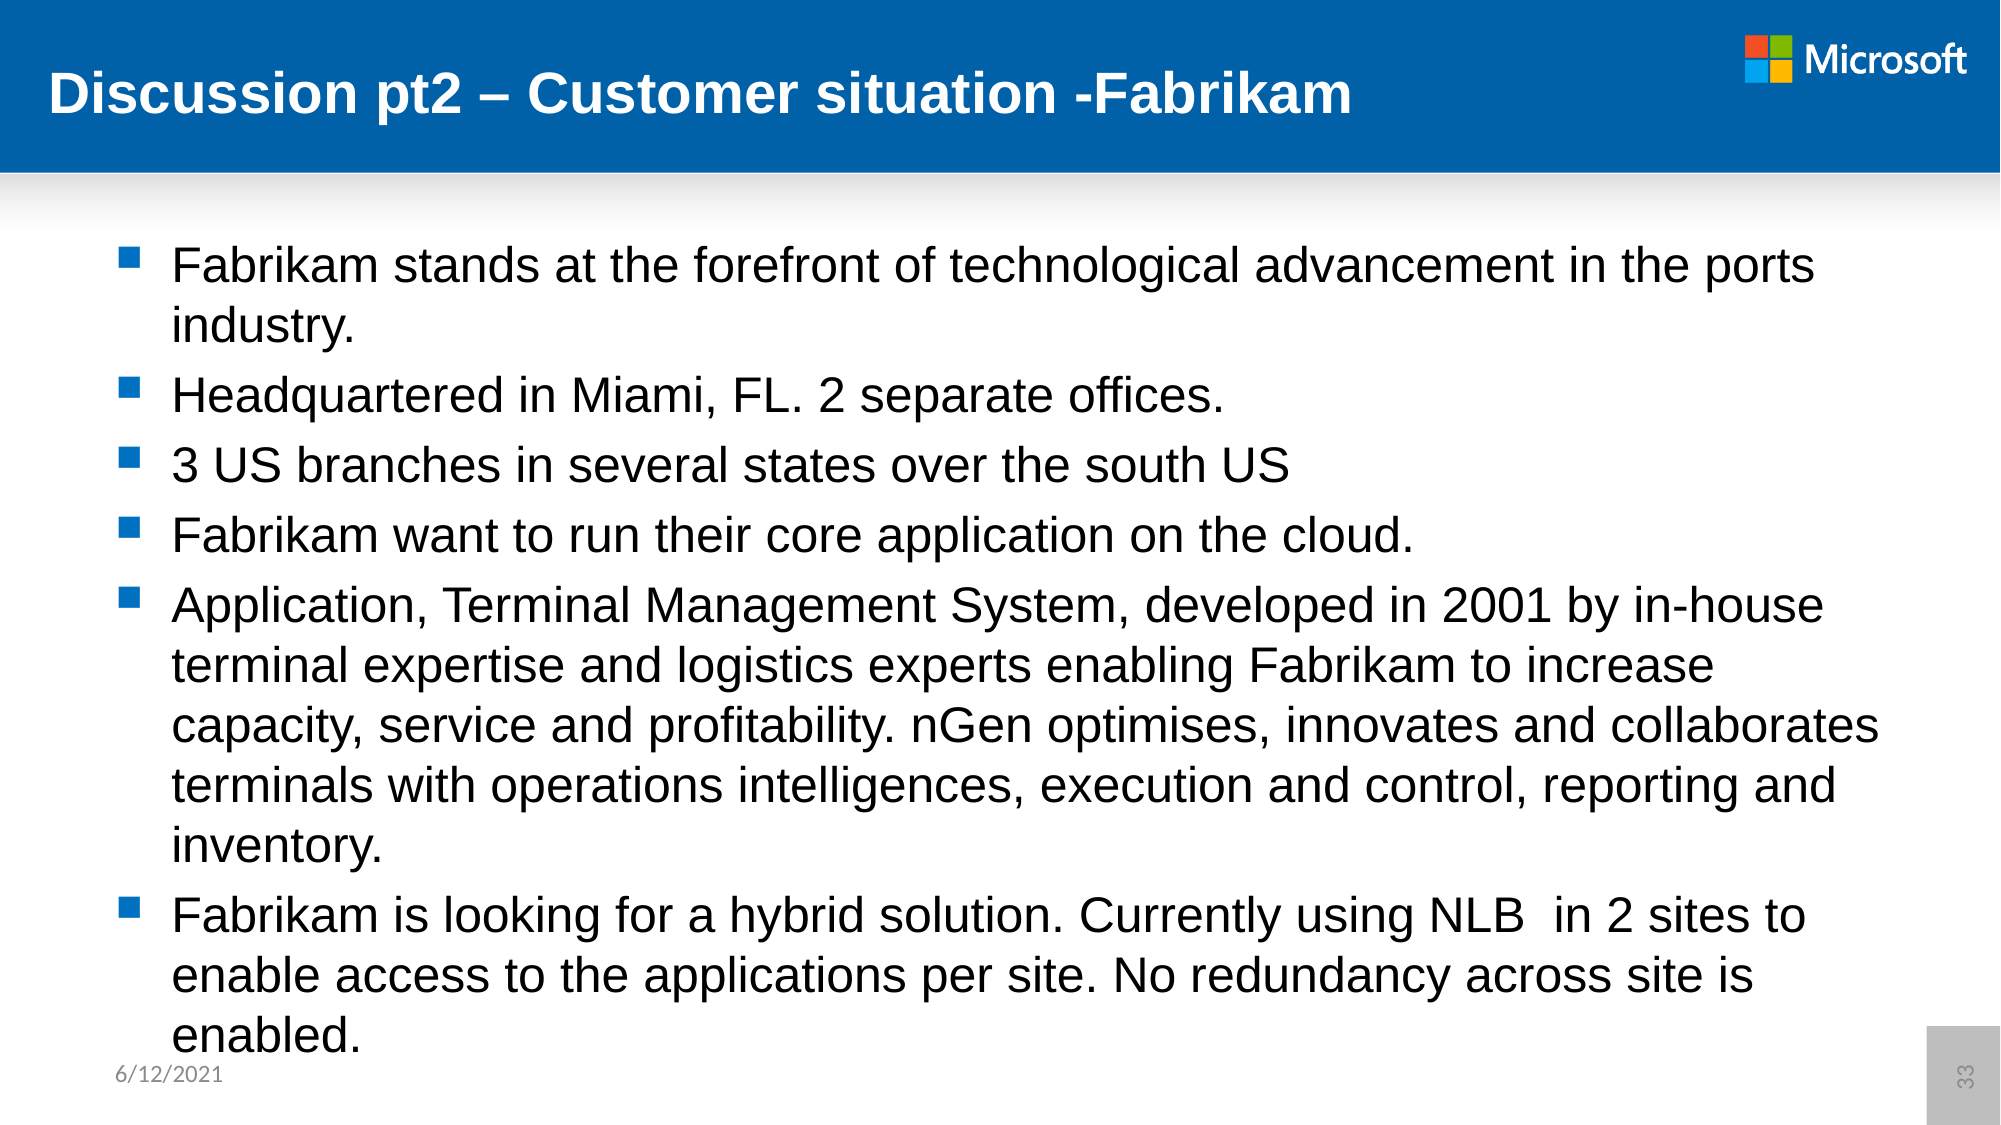

# Discussion pt2 – Customer situation -Fabrikam
Fabrikam stands at the forefront of technological advancement in the ports industry.
Headquartered in Miami, FL. 2 separate offices.
3 US branches in several states over the south US
Fabrikam want to run their core application on the cloud.
Application, Terminal Management System, developed in 2001 by in-house terminal expertise and logistics experts enabling Fabrikam to increase capacity, service and profitability. nGen optimises, innovates and collaborates terminals with operations intelligences, execution and control, reporting and inventory.
Fabrikam is looking for a hybrid solution. Currently using NLB  in 2 sites to enable access to the applications per site. No redundancy across site is enabled.

6/12/2021